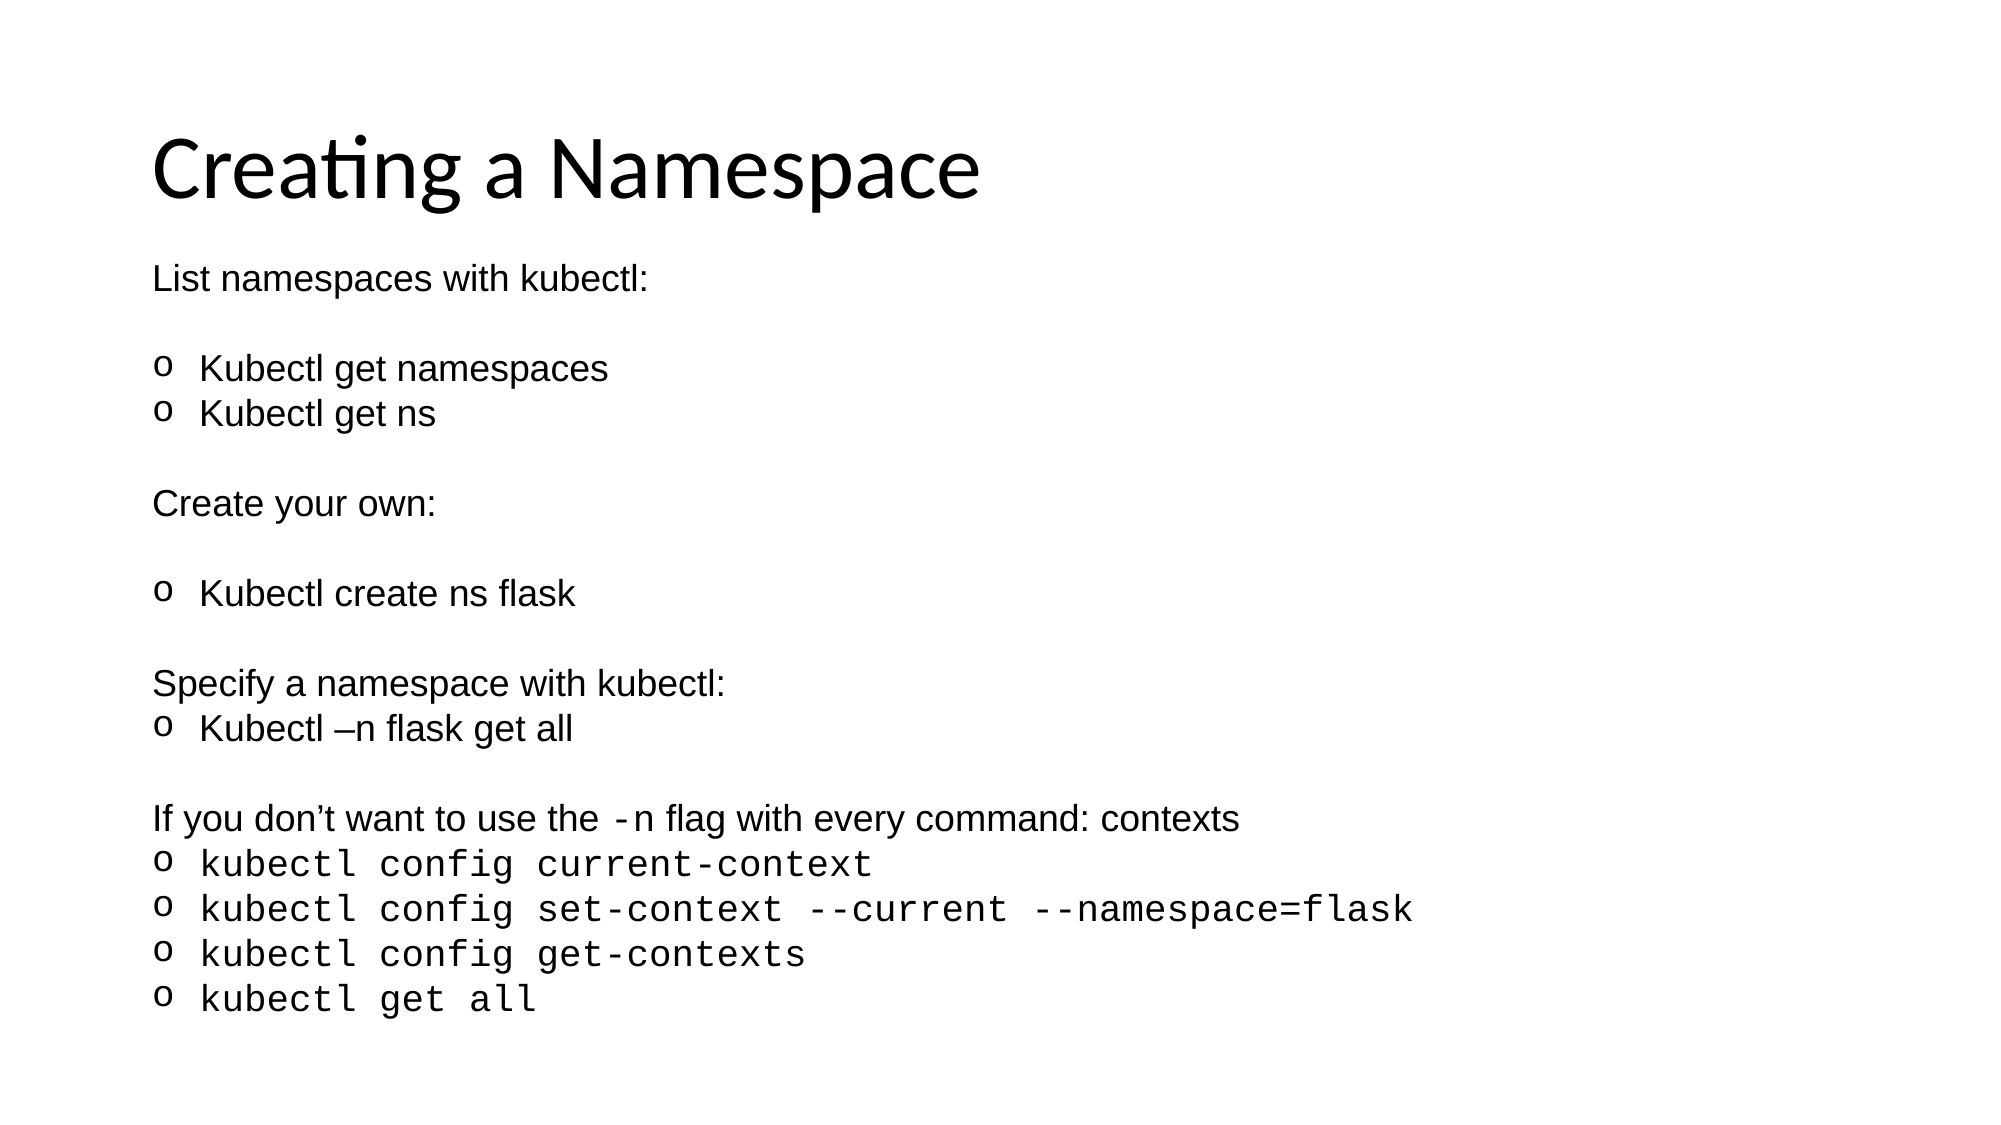

# Creating a Namespace
List namespaces with kubectl:

Kubectl get namespaces
Kubectl get ns

Create your own:

Kubectl create ns flask

Specify a namespace with kubectl:
Kubectl –n flask get all

If you don’t want to use the -n flag with every command: contexts
kubectl config current-context
kubectl config set-context --current --namespace=flask
kubectl config get-contexts
kubectl get all